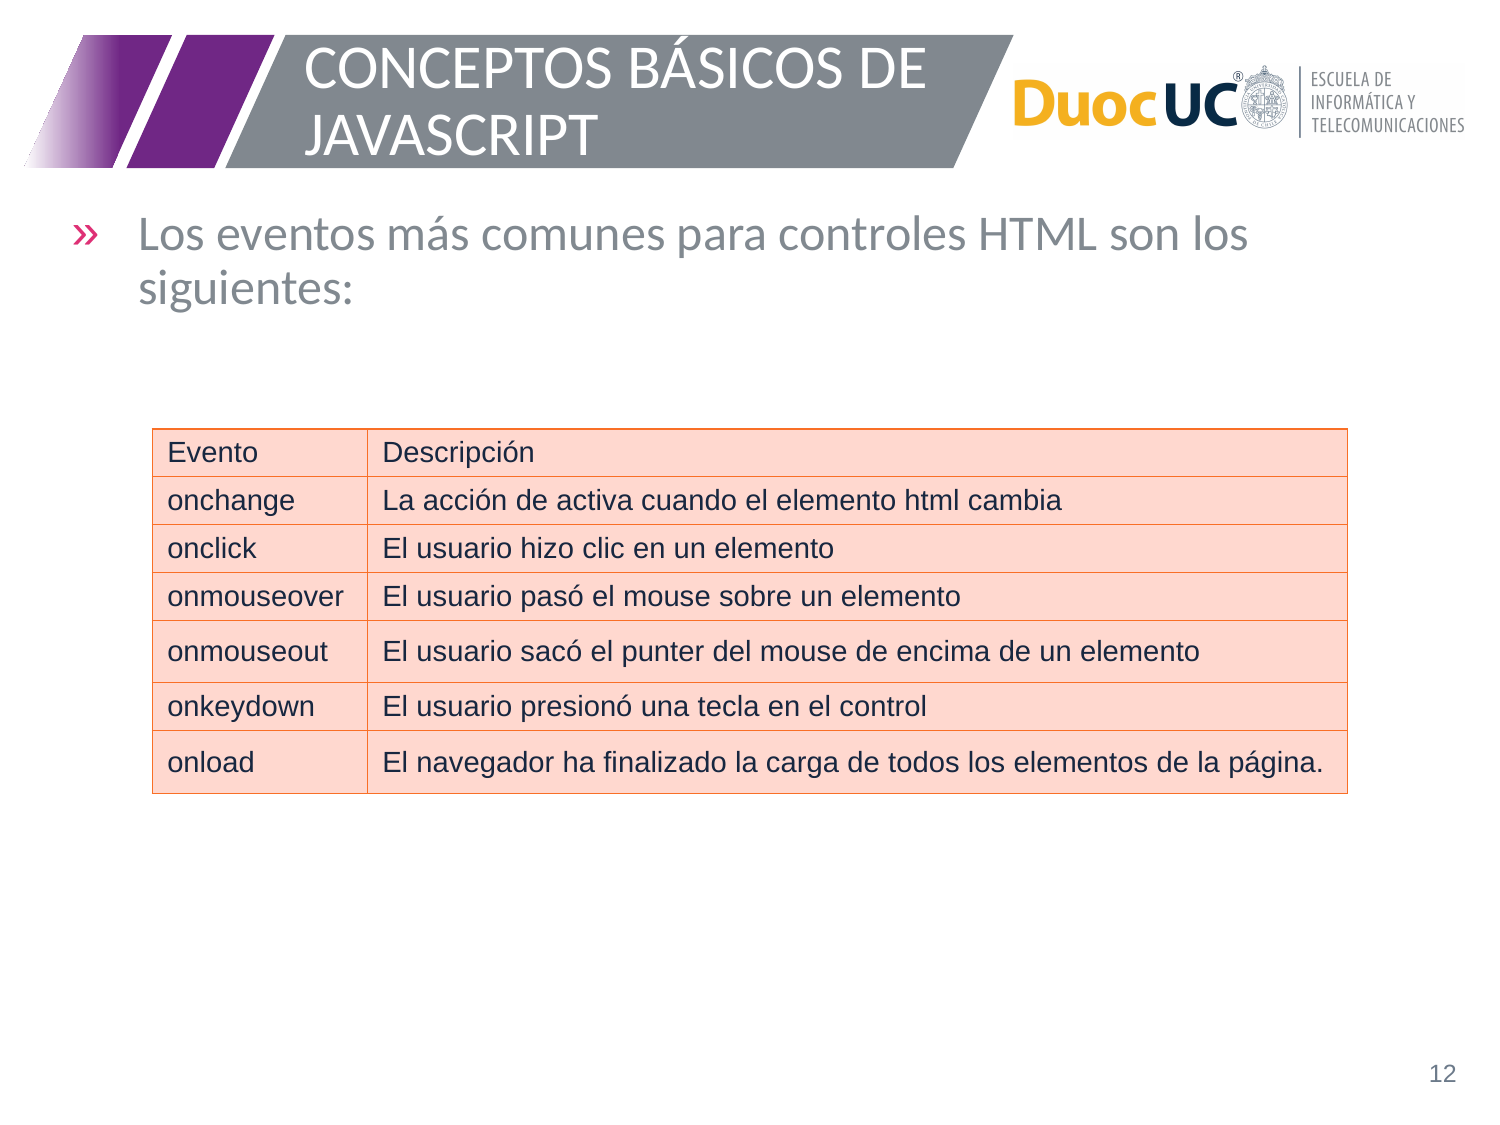

# CONCEPTOS BÁSICOS DE JAVASCRIPT
Los eventos más comunes para controles HTML son los siguientes:

| Evento | Descripción |
| --- | --- |
| onchange | La acción de activa cuando el elemento html cambia |
| onclick | El usuario hizo clic en un elemento |
| onmouseover | El usuario pasó el mouse sobre un elemento |
| onmouseout | El usuario sacó el punter del mouse de encima de un elemento |
| onkeydown | El usuario presionó una tecla en el control |
| onload | El navegador ha finalizado la carga de todos los elementos de la página. |